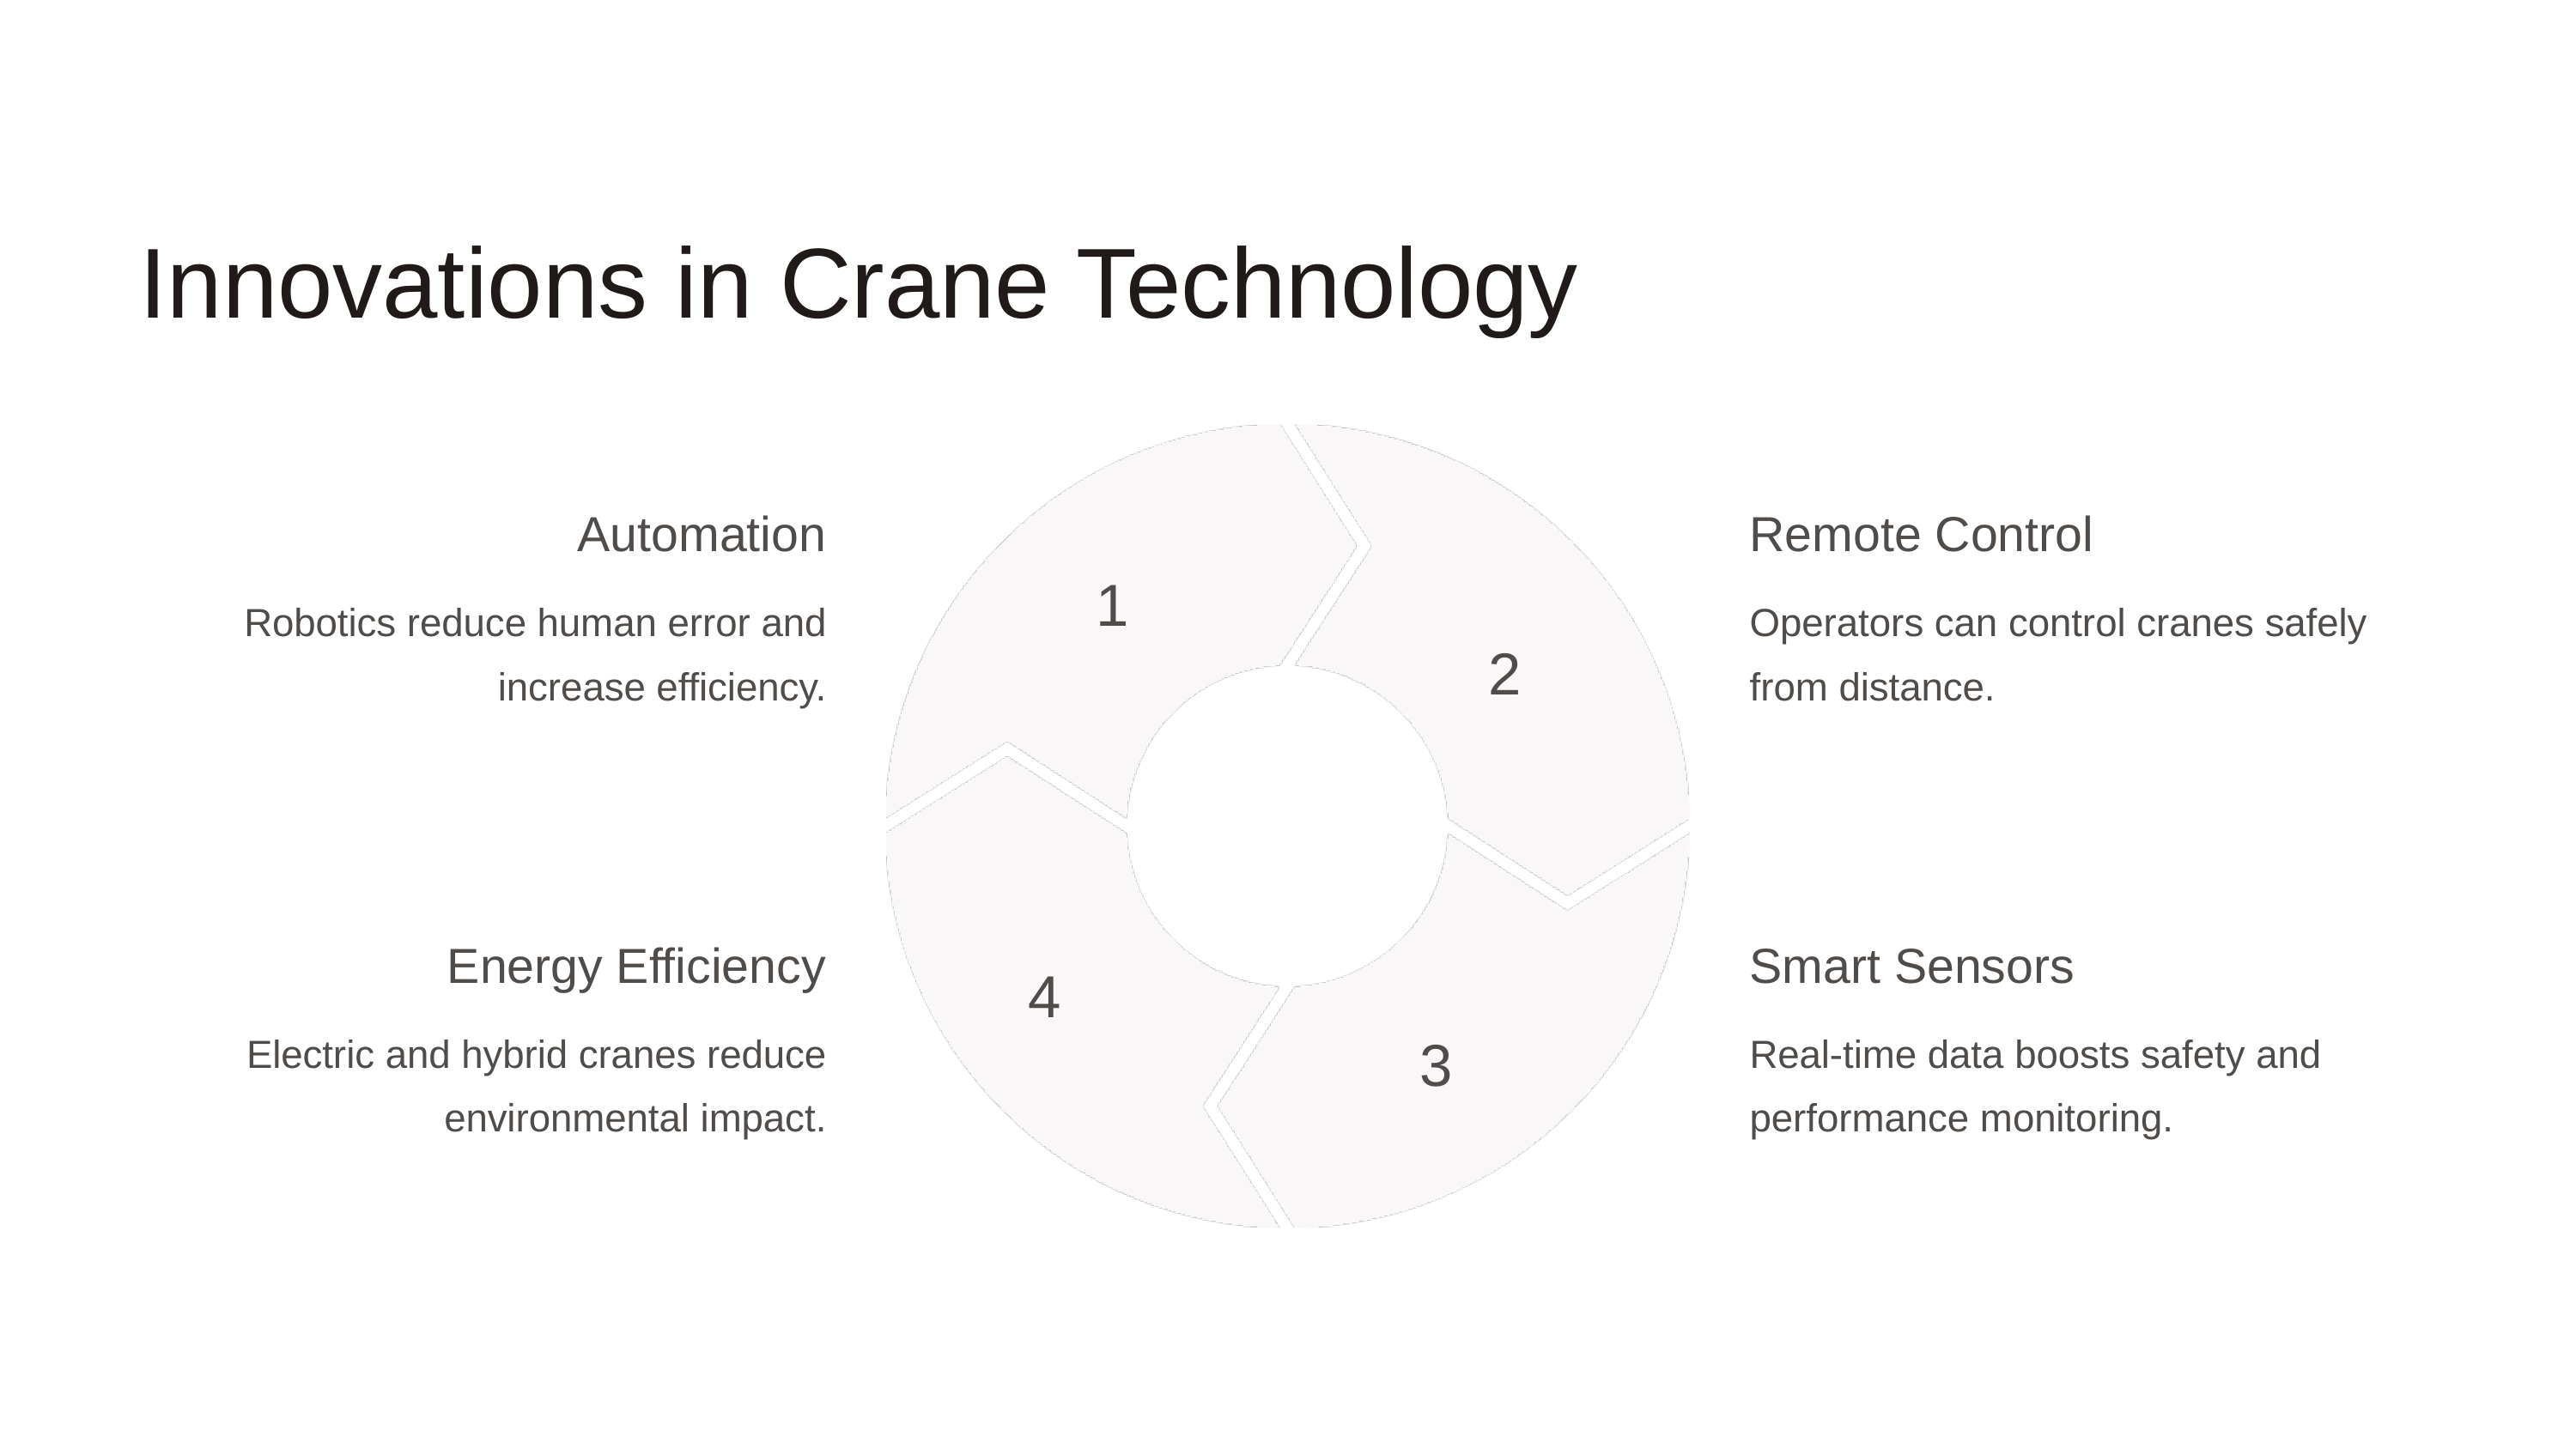

Innovations in Crane Technology

Automation

Remote Control

1

Robotics reduce human error and increase efficiency.

Operators can control cranes safely from distance.

2

Energy Efficiency

Smart Sensors

4

3

Electric and hybrid cranes reduce environmental impact.

Real-time data boosts safety and performance monitoring.